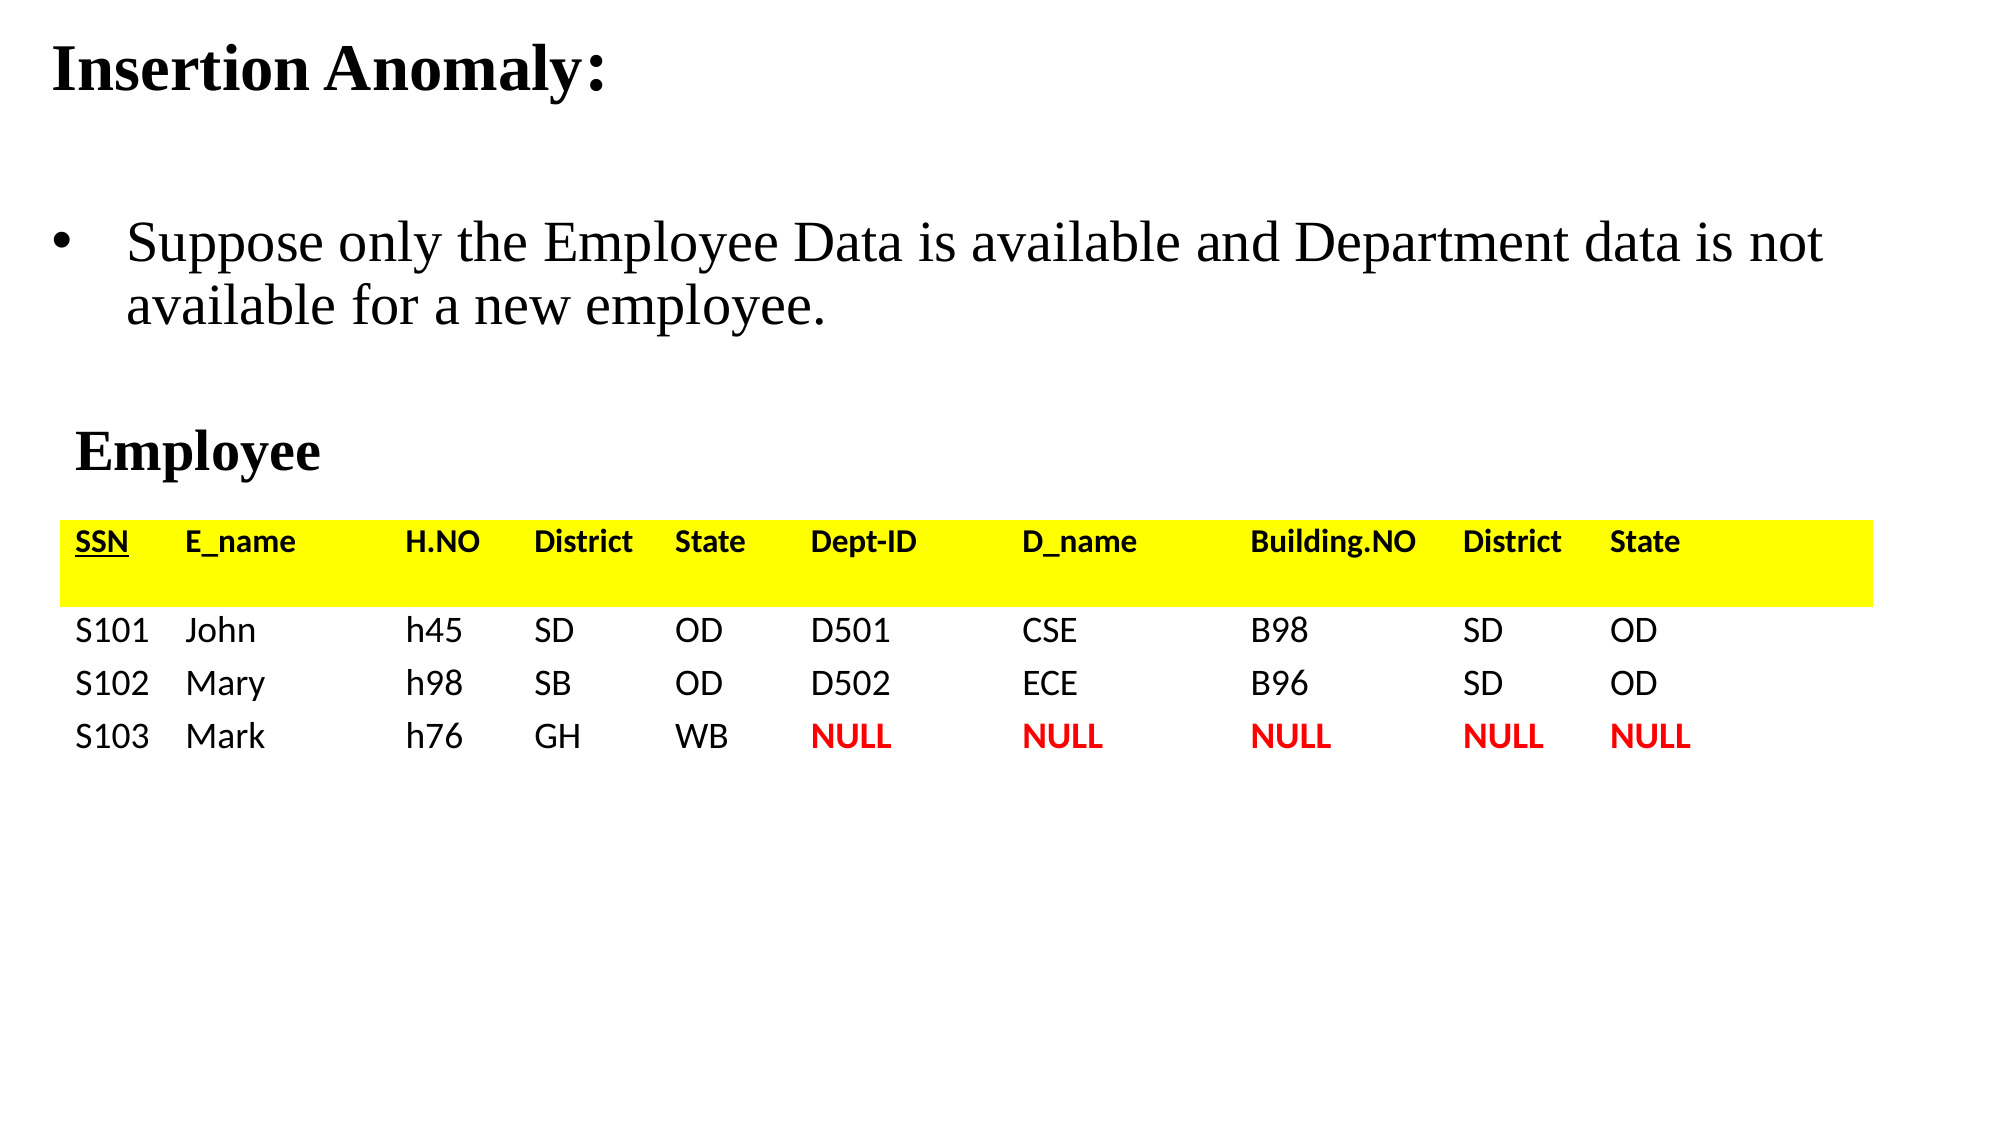

Insertion Anomaly:

Suppose only the Employee Data is available and Department data is not available for a new employee.

Employee
| SSN | E\_name | H.NO | District | State |
| --- | --- | --- | --- | --- |
| S101 | John | h45 | SD | OD |
| S102 | Mary | h98 | SB | OD |
| S103 | Mark | h76 | GH | WB |
|  |  |  |  |  |
|  |  |  |  |  |
| Dept-ID | D\_name | Building.NO | District | State |
| --- | --- | --- | --- | --- |
| D501 | CSE | B98 | SD | OD |
| D502 | ECE | B96 | SD | OD |
| NULL | NULL | NULL | NULL | NULL |
|  |  |  |  |  |
|  |  |  |  |  |